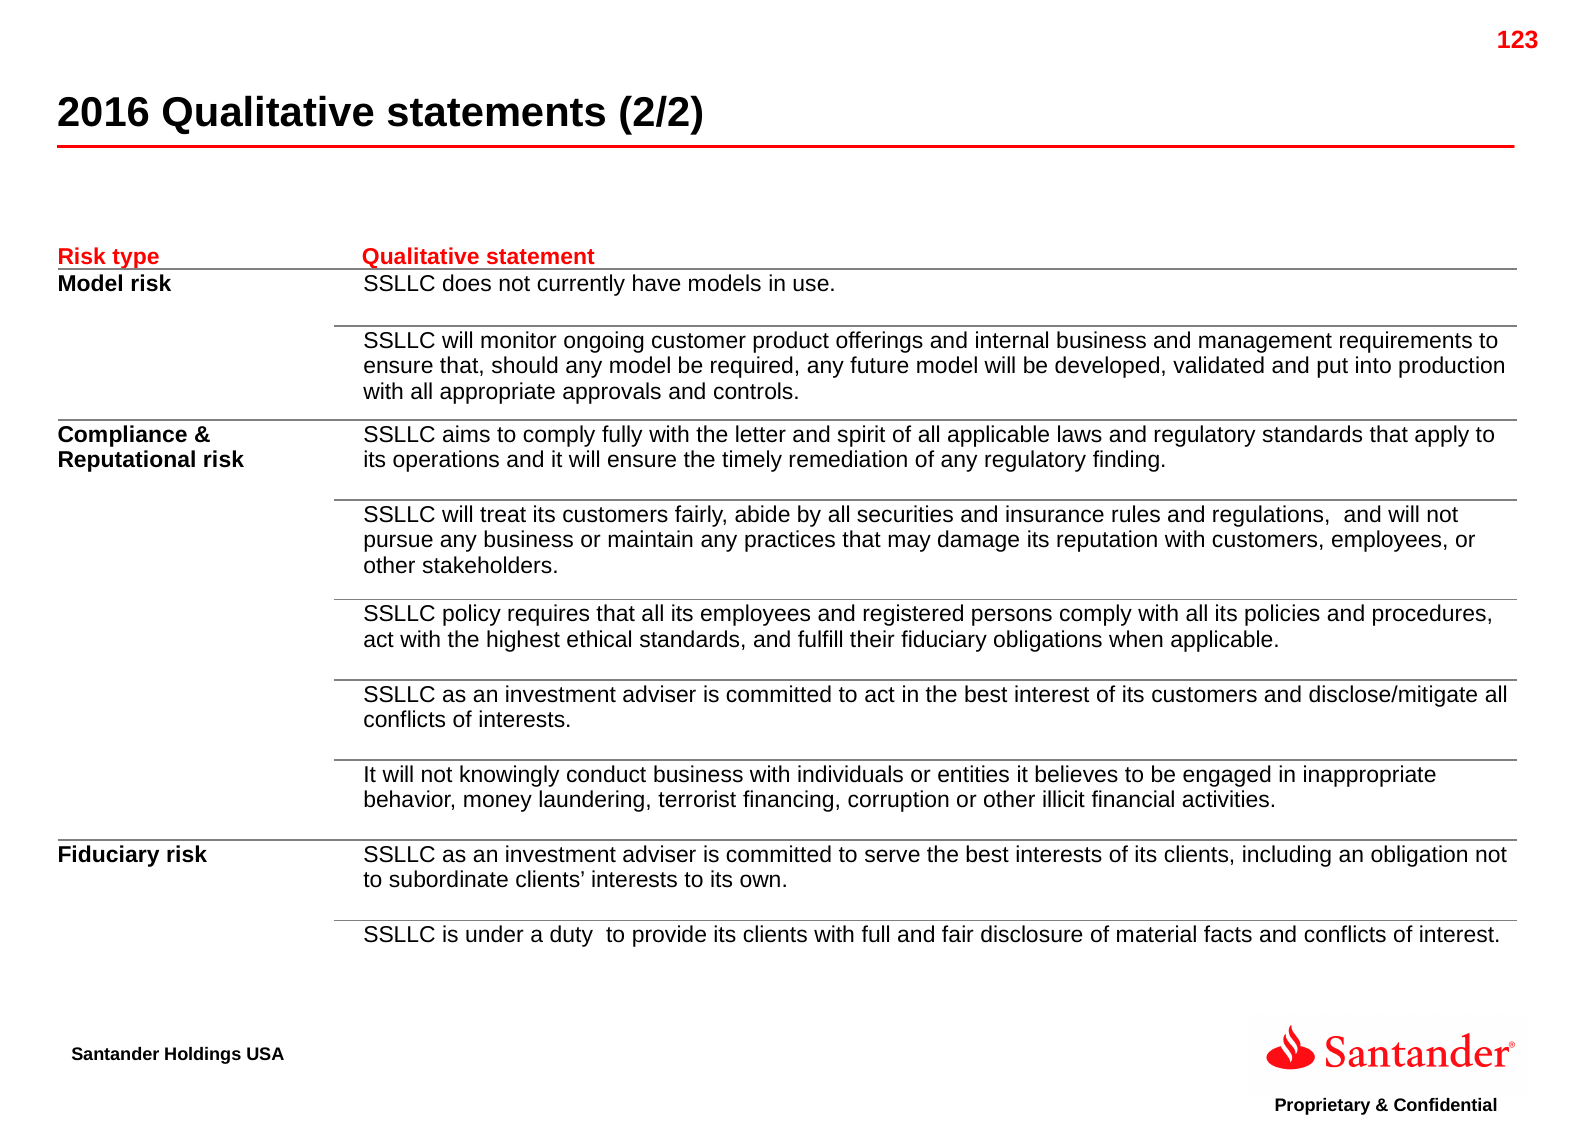

2016 Qualitative statements (2/2)
| Risk type | Qualitative statement |
| --- | --- |
| Model risk | SSLLC does not currently have models in use. |
|  | SSLLC will monitor ongoing customer product offerings and internal business and management requirements to ensure that, should any model be required, any future model will be developed, validated and put into production with all appropriate approvals and controls. |
| Compliance & Reputational risk | SSLLC aims to comply fully with the letter and spirit of all applicable laws and regulatory standards that apply to its operations and it will ensure the timely remediation of any regulatory finding. |
|  | SSLLC will treat its customers fairly, abide by all securities and insurance rules and regulations, and will not pursue any business or maintain any practices that may damage its reputation with customers, employees, or other stakeholders. |
|  | SSLLC policy requires that all its employees and registered persons comply with all its policies and procedures, act with the highest ethical standards, and fulfill their fiduciary obligations when applicable. |
|  | SSLLC as an investment adviser is committed to act in the best interest of its customers and disclose/mitigate all conflicts of interests. |
|  | It will not knowingly conduct business with individuals or entities it believes to be engaged in inappropriate behavior, money laundering, terrorist financing, corruption or other illicit financial activities. |
| Fiduciary risk | SSLLC as an investment adviser is committed to serve the best interests of its clients, including an obligation not to subordinate clients’ interests to its own. |
|  | SSLLC is under a duty to provide its clients with full and fair disclosure of material facts and conflicts of interest. |